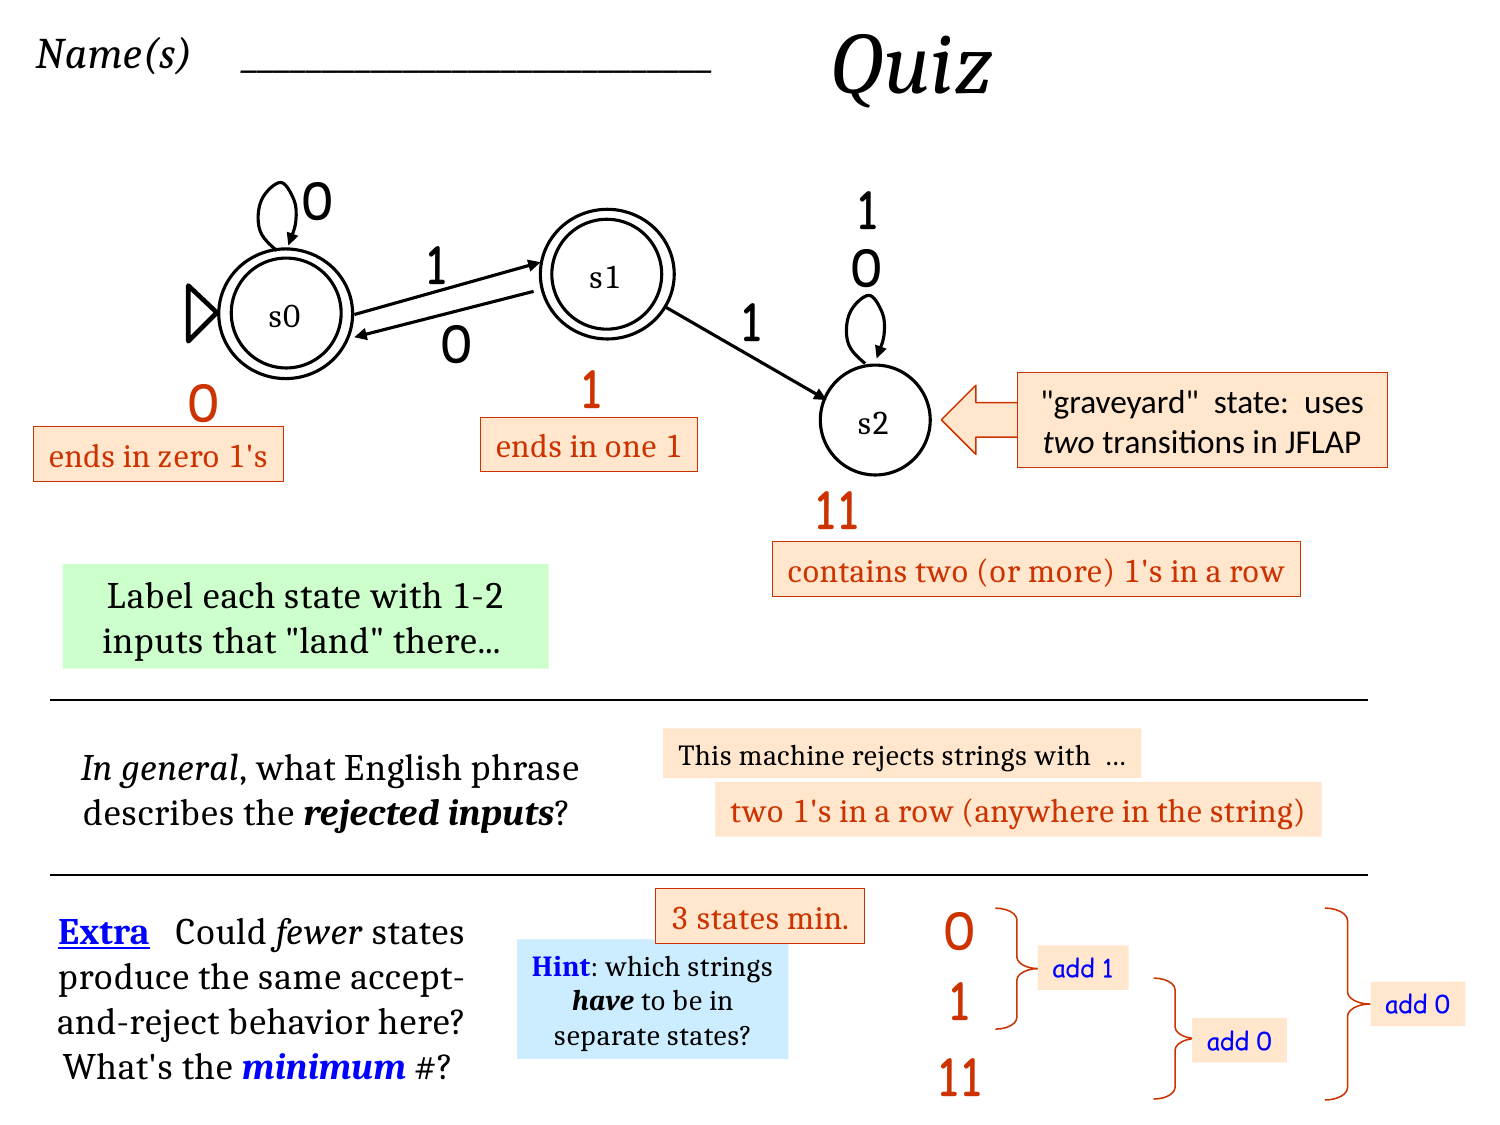

Quiz
Name(s)     _____________________________
0
1

1
0
s1

1

s0

0

1
0

"graveyard"  state:  uses two transitions in JFLAP

s2
ends in one 1
ends in zero 1's
11
contains two (or more) 1's in a row
Label each state with 1-2 inputs that "land" there...
This machine rejects strings with  …
In general, what English phrase describes the rejected inputs?
two 1's in a row (anywhere in the string)
3 states min.
0
Extra   Could fewer states produce the same accept-and-reject behavior here? What's the minimum #?

Hint: which strings have to be in separate states?
add 1
1

add 0
add 0
11